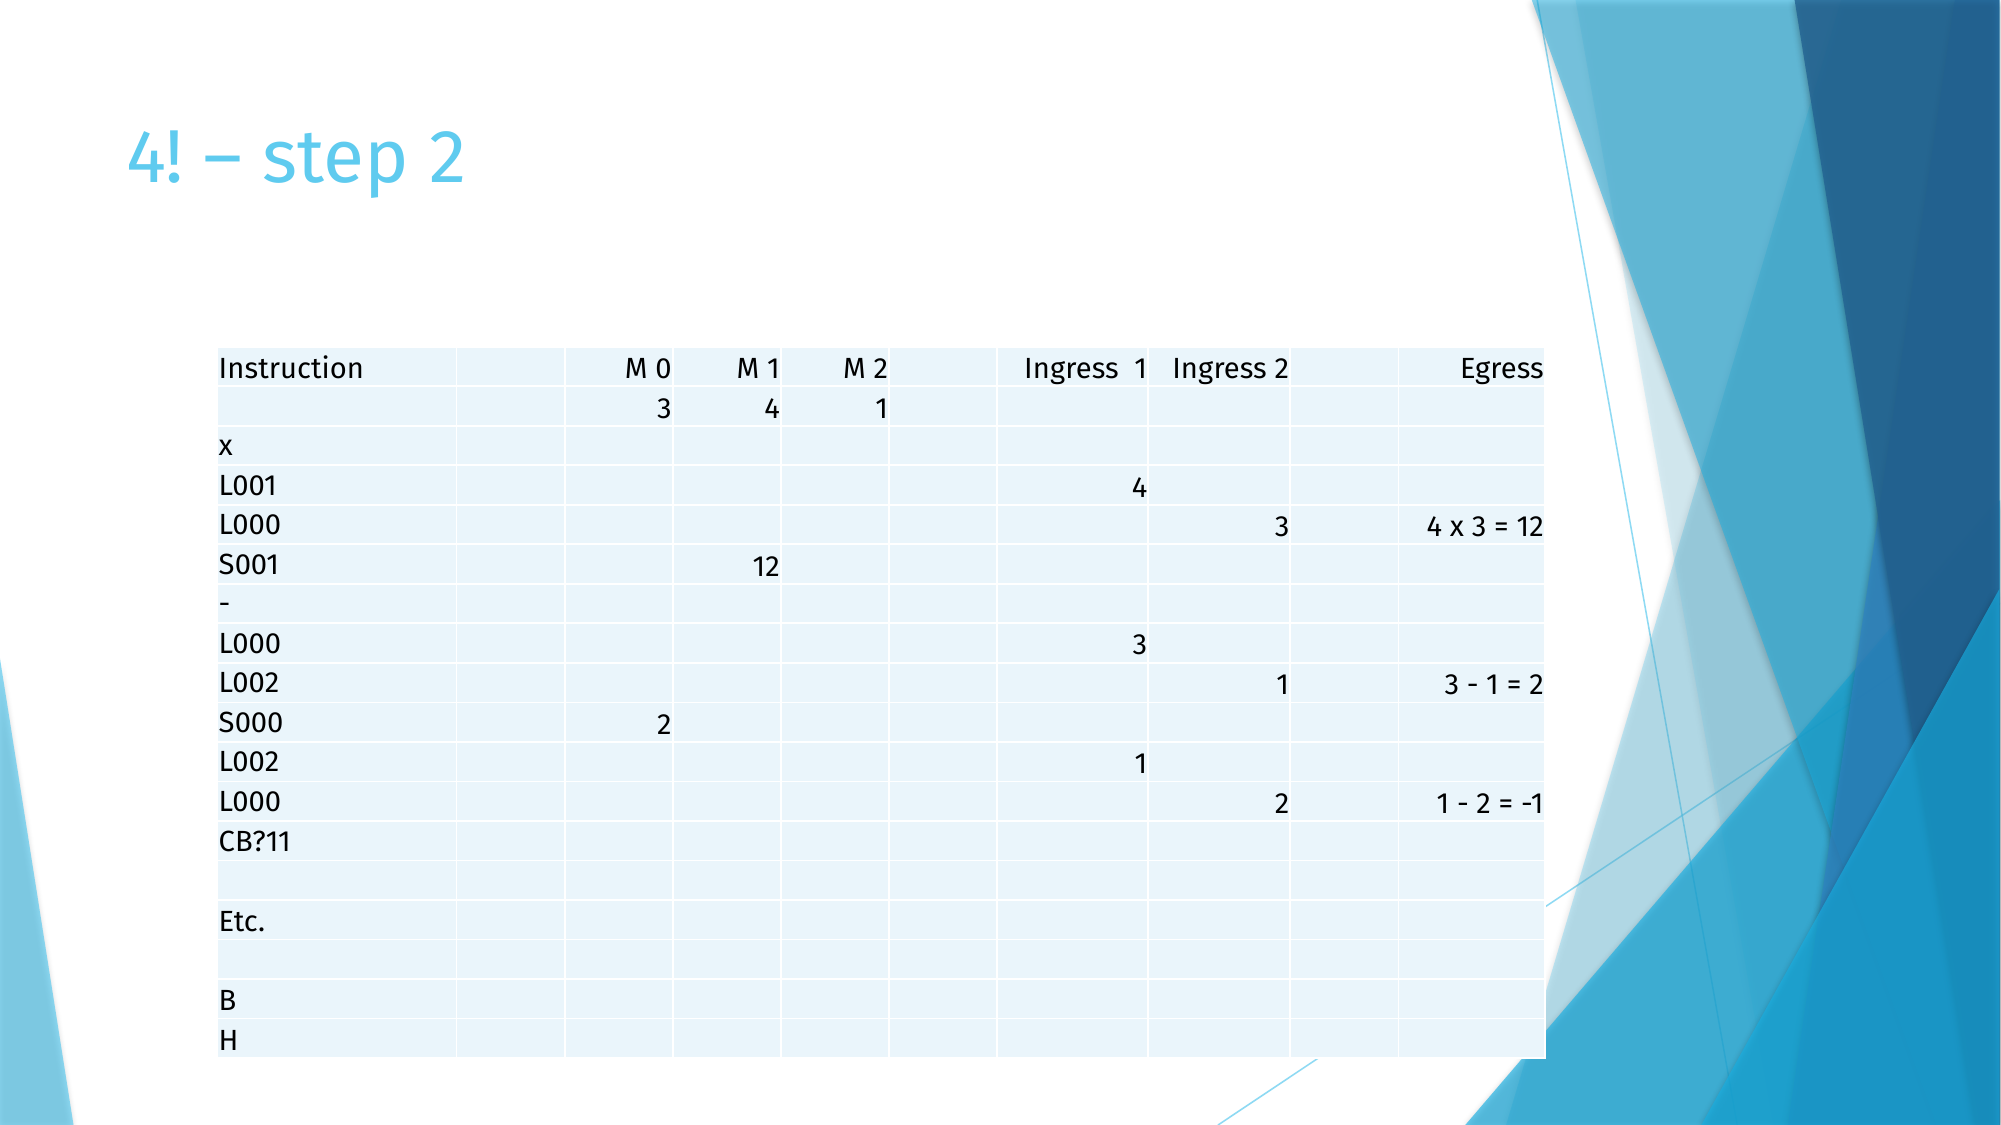

# 4! – step 2
| Instruction |  | M 0 | M 1 | M 2 |  | Ingress 1 | Ingress 2 |  | Egress |
| --- | --- | --- | --- | --- | --- | --- | --- | --- | --- |
|  |  | 3 | 4 | 1 |  |  |  |  |  |
| x |  |  |  |  |  |  |  |  |  |
| L001 |  |  |  |  |  | 4 |  |  |  |
| L000 |  |  |  |  |  |  | 3 |  | 4 x 3 = 12 |
| S001 |  |  | 12 |  |  |  |  |  |  |
| - |  |  |  |  |  |  |  |  |  |
| L000 |  |  |  |  |  | 3 |  |  |  |
| L002 |  |  |  |  |  |  | 1 |  | 3 - 1 = 2 |
| S000 |  | 2 |  |  |  |  |  |  |  |
| L002 |  |  |  |  |  | 1 |  |  |  |
| L000 |  |  |  |  |  |  | 2 |  | 1 - 2 = -1 |
| CB?11 |  |  |  |  |  |  |  |  |  |
|  |  |  |  |  |  |  |  |  |  |
| Etc. |  |  |  |  |  |  |  |  |  |
|  |  |  |  |  |  |  |  |  |  |
| B |  |  |  |  |  |  |  |  |  |
| H |  |  |  |  |  |  |  |  |  |